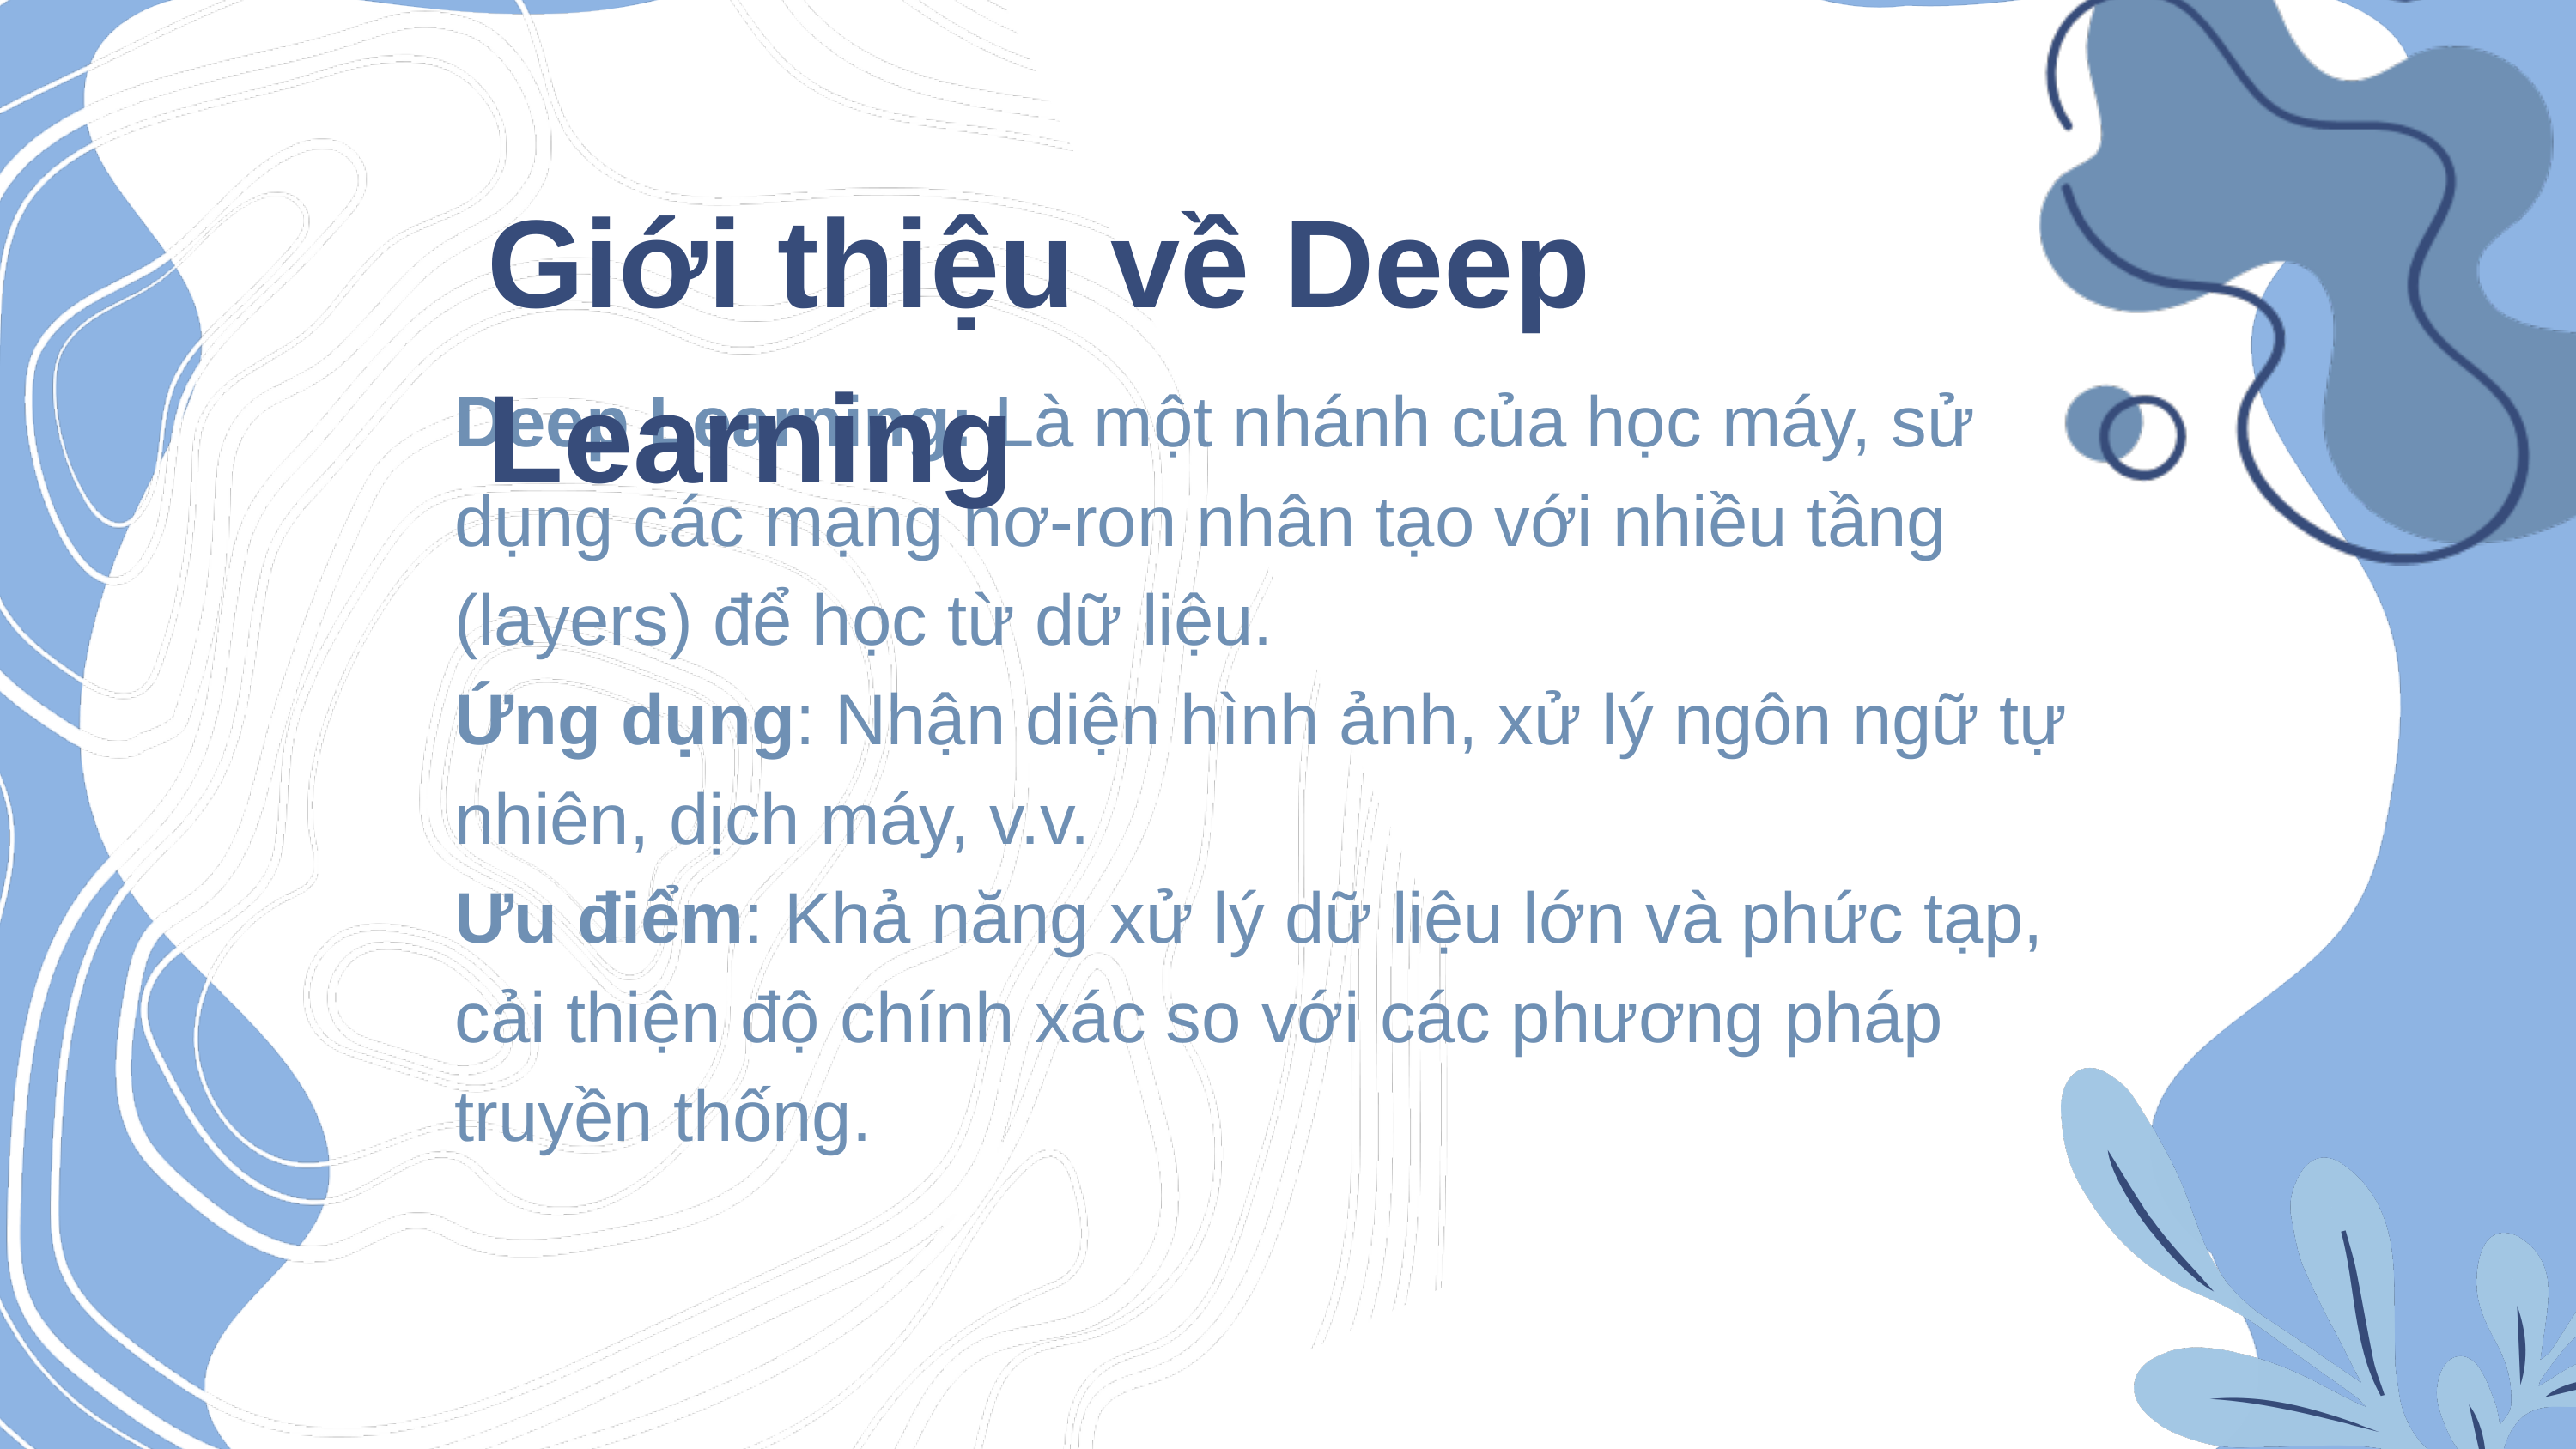

Giới thiệu về Deep Learning
Deep Learning: Là một nhánh của học máy, sử dụng các mạng nơ-ron nhân tạo với nhiều tầng (layers) để học từ dữ liệu.
Ứng dụng: Nhận diện hình ảnh, xử lý ngôn ngữ tự nhiên, dịch máy, v.v.
Ưu điểm: Khả năng xử lý dữ liệu lớn và phức tạp, cải thiện độ chính xác so với các phương pháp truyền thống.